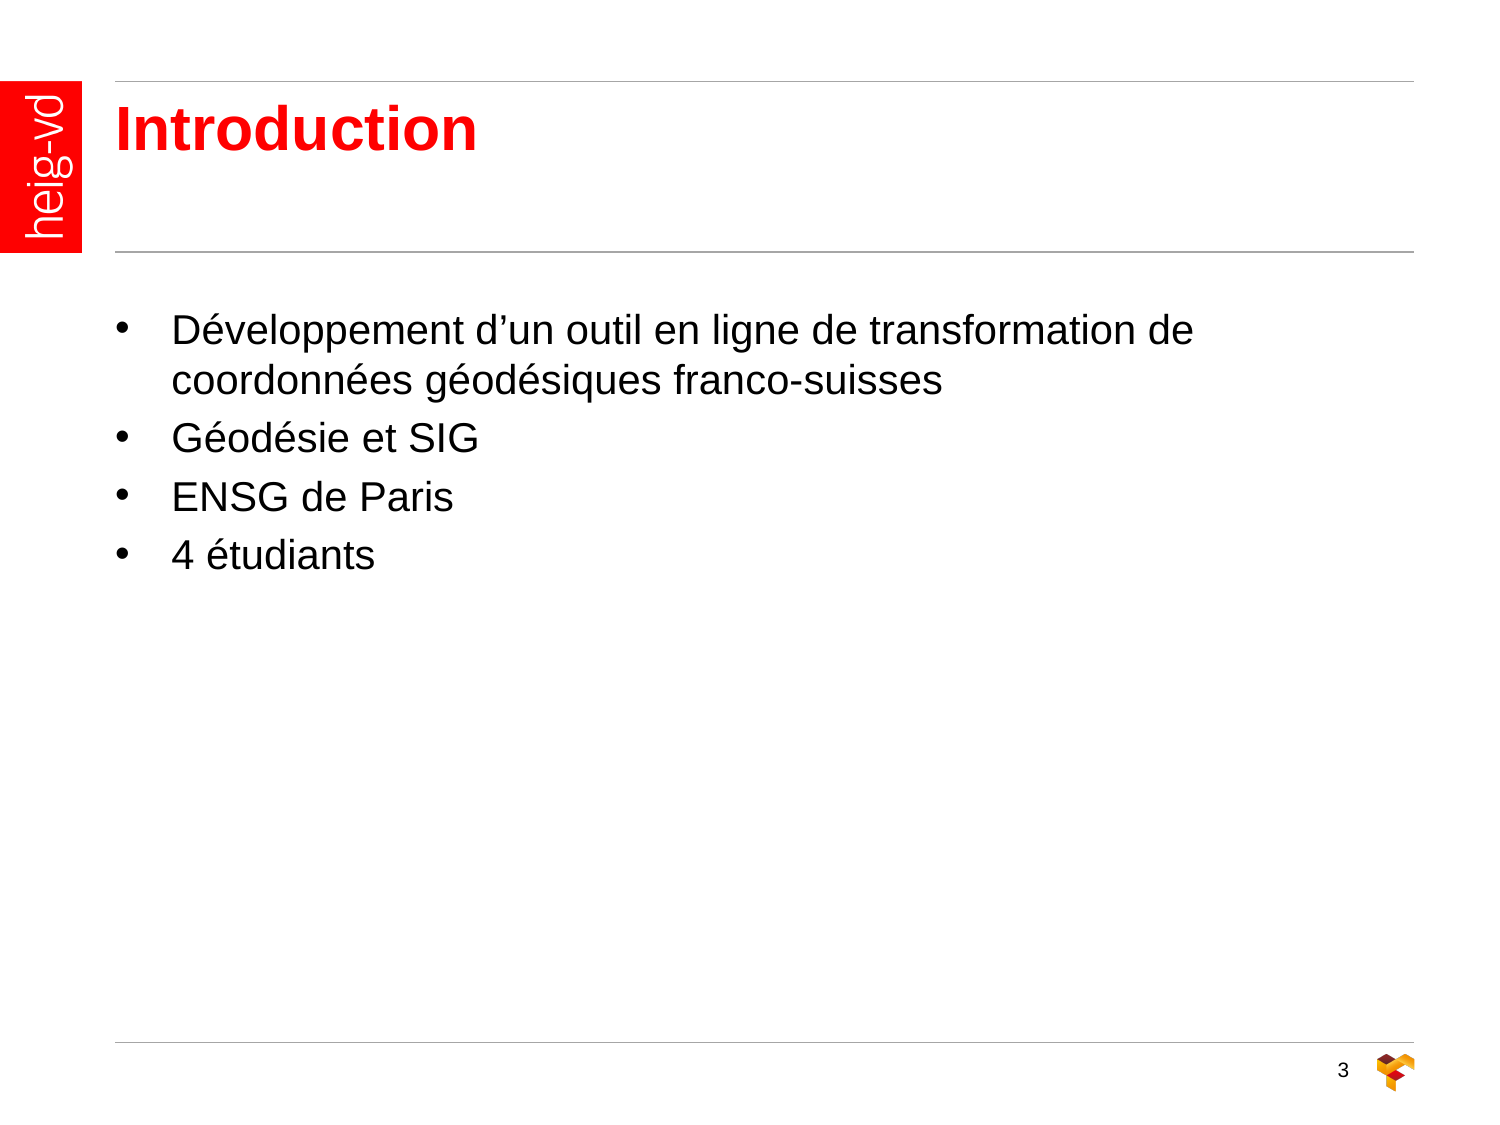

Introduction

Développement d’un outil en ligne de transformation de coordonnées géodésiques franco-suisses
Géodésie et SIG
ENSG de Paris
4 étudiants
3